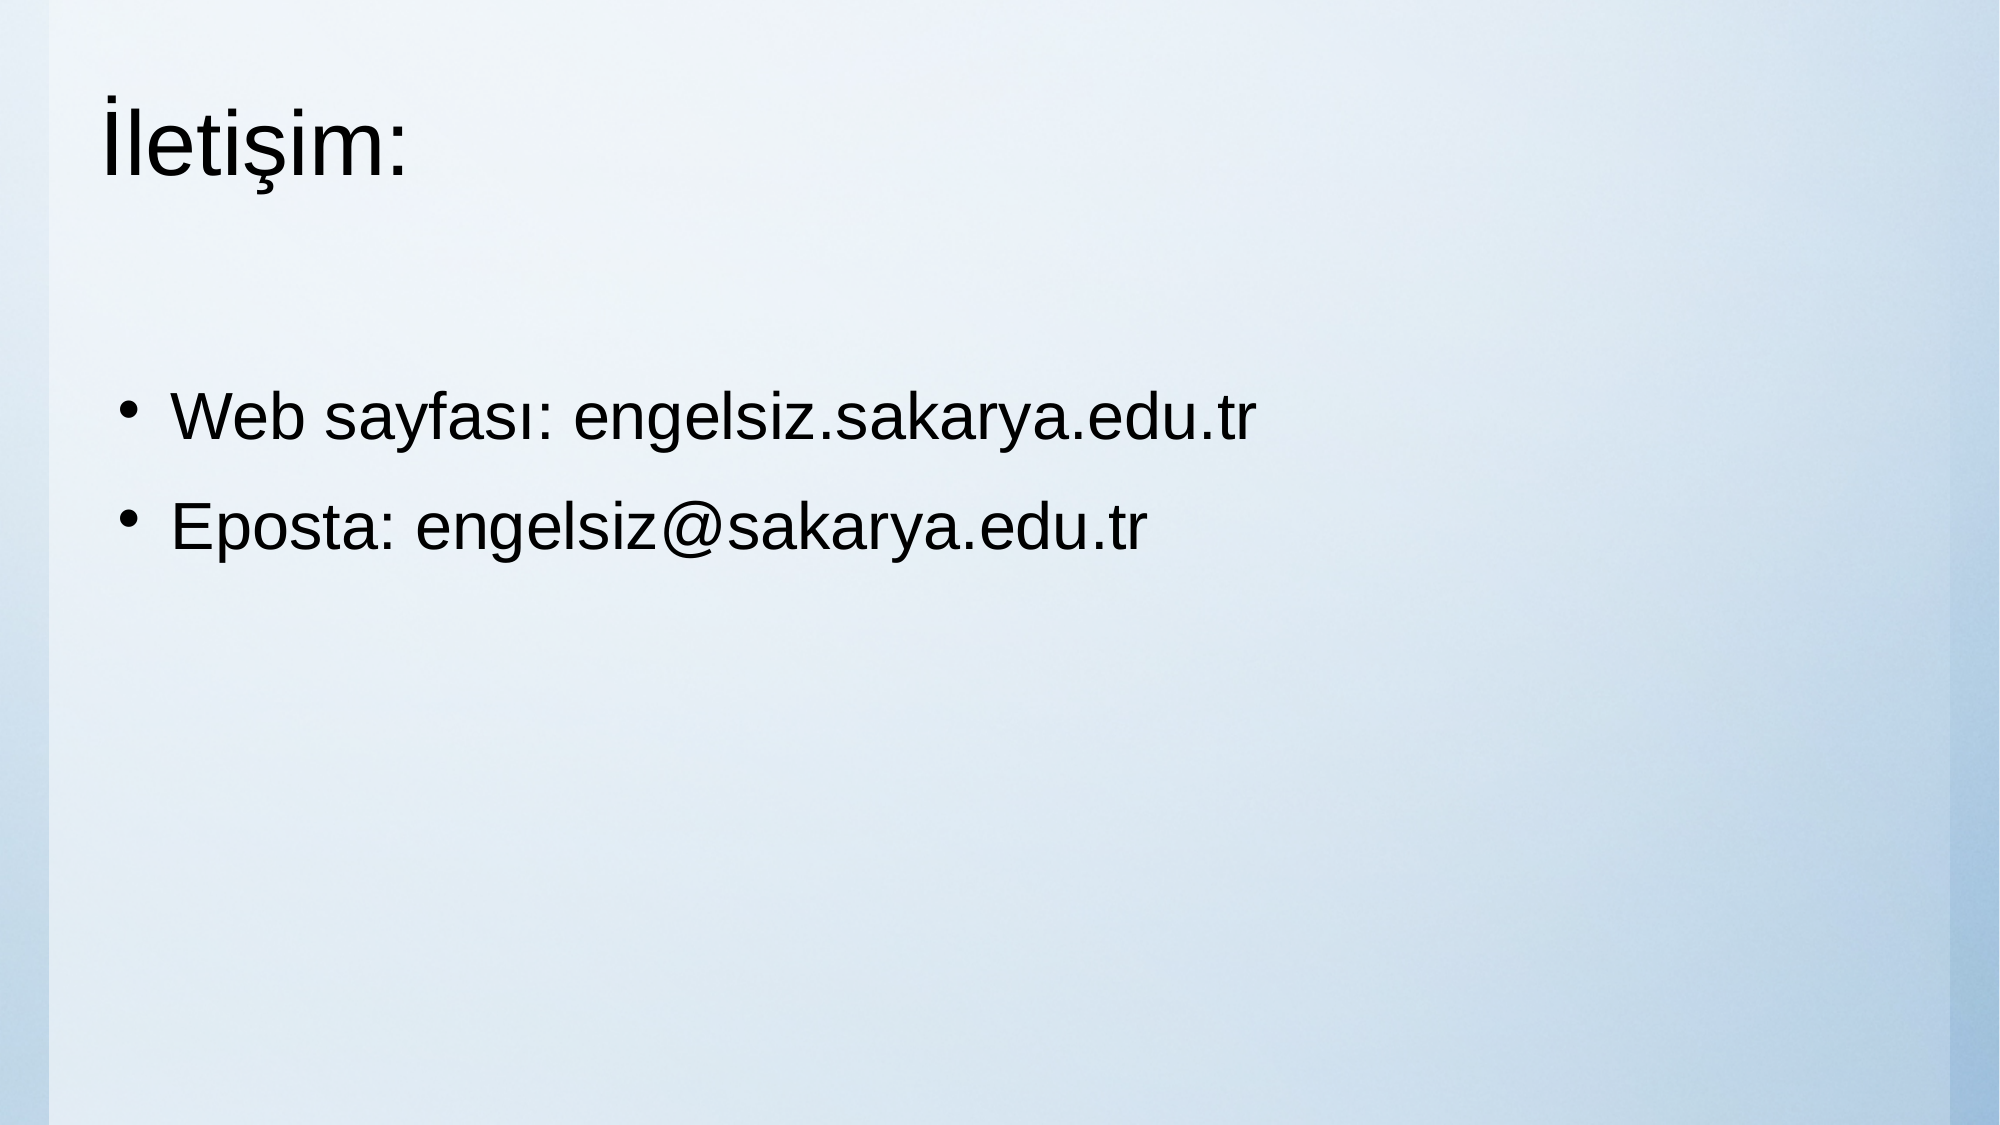

# İletişim:

Web sayfası: engelsiz.sakarya.edu.tr
Eposta: engelsiz@sakarya.edu.tr